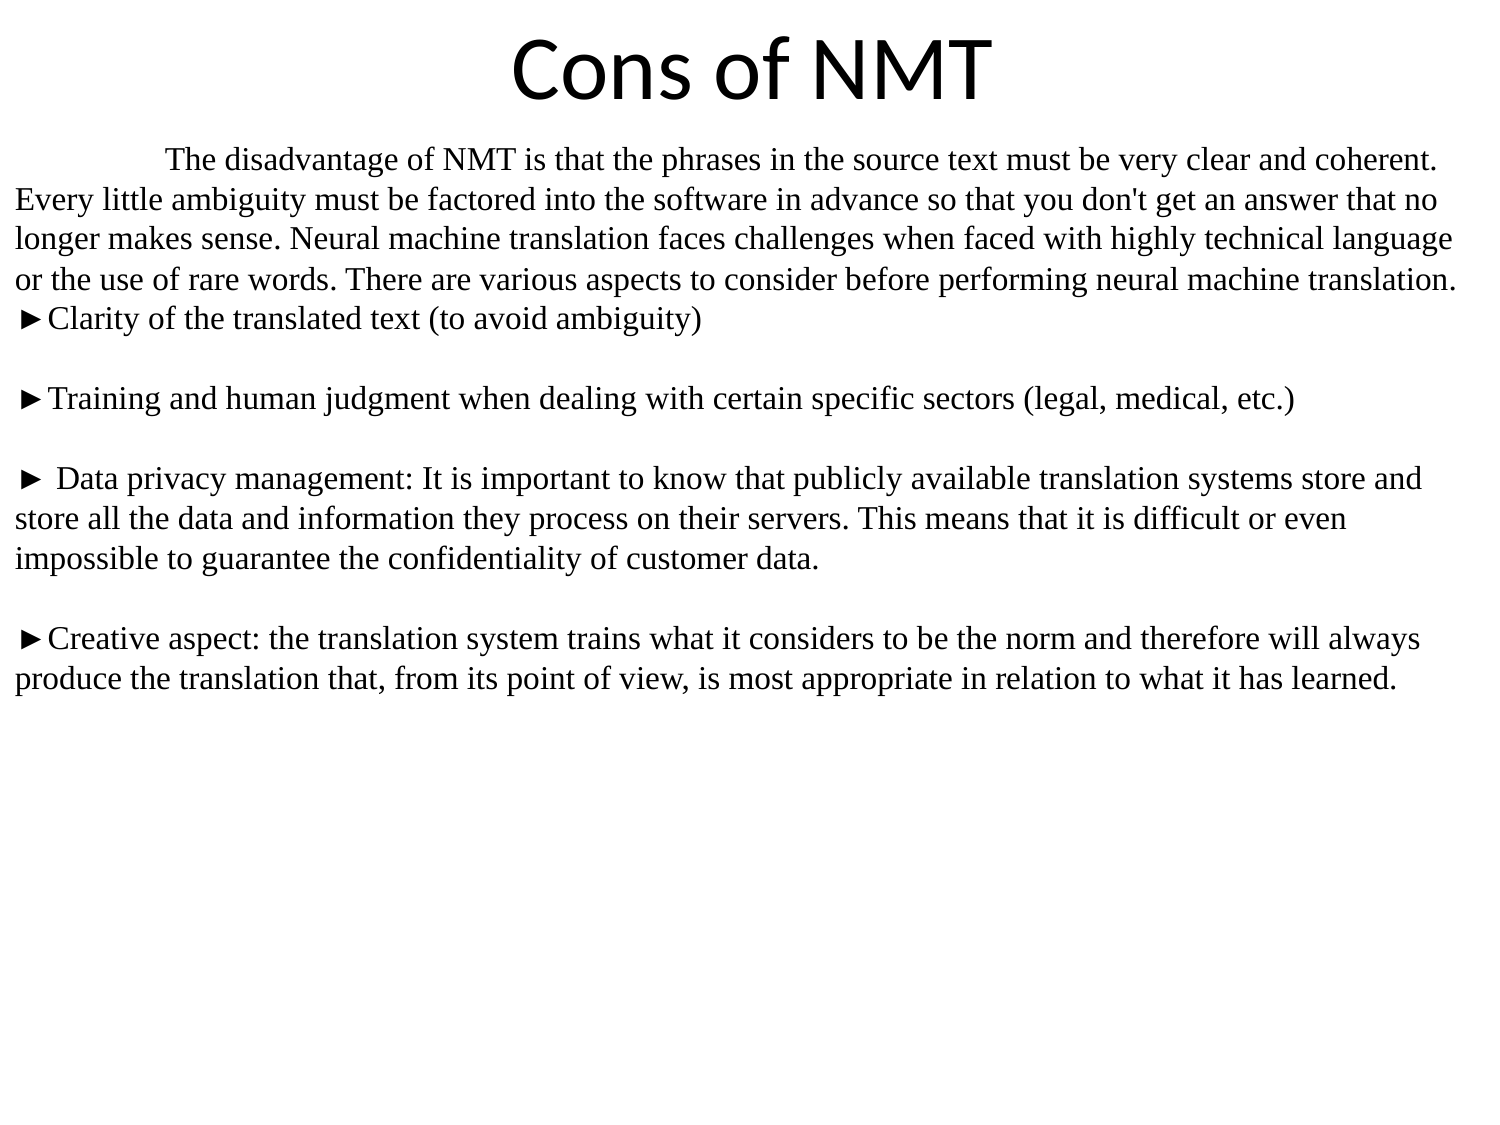

# Cons of NMT
	The disadvantage of NMT is that the phrases in the source text must be very clear and coherent. Every little ambiguity must be factored into the software in advance so that you don't get an answer that no longer makes sense. Neural machine translation faces challenges when faced with highly technical language or the use of rare words. There are various aspects to consider before performing neural machine translation.
►Clarity of the translated text (to avoid ambiguity)

►Training and human judgment when dealing with certain specific sectors (legal, medical, etc.)

► Data privacy management: It is important to know that publicly available translation systems store and store all the data and information they process on their servers. This means that it is difficult or even impossible to guarantee the confidentiality of customer data.

►Creative aspect: the translation system trains what it considers to be the norm and therefore will always produce the translation that, from its point of view, is most appropriate in relation to what it has learned.